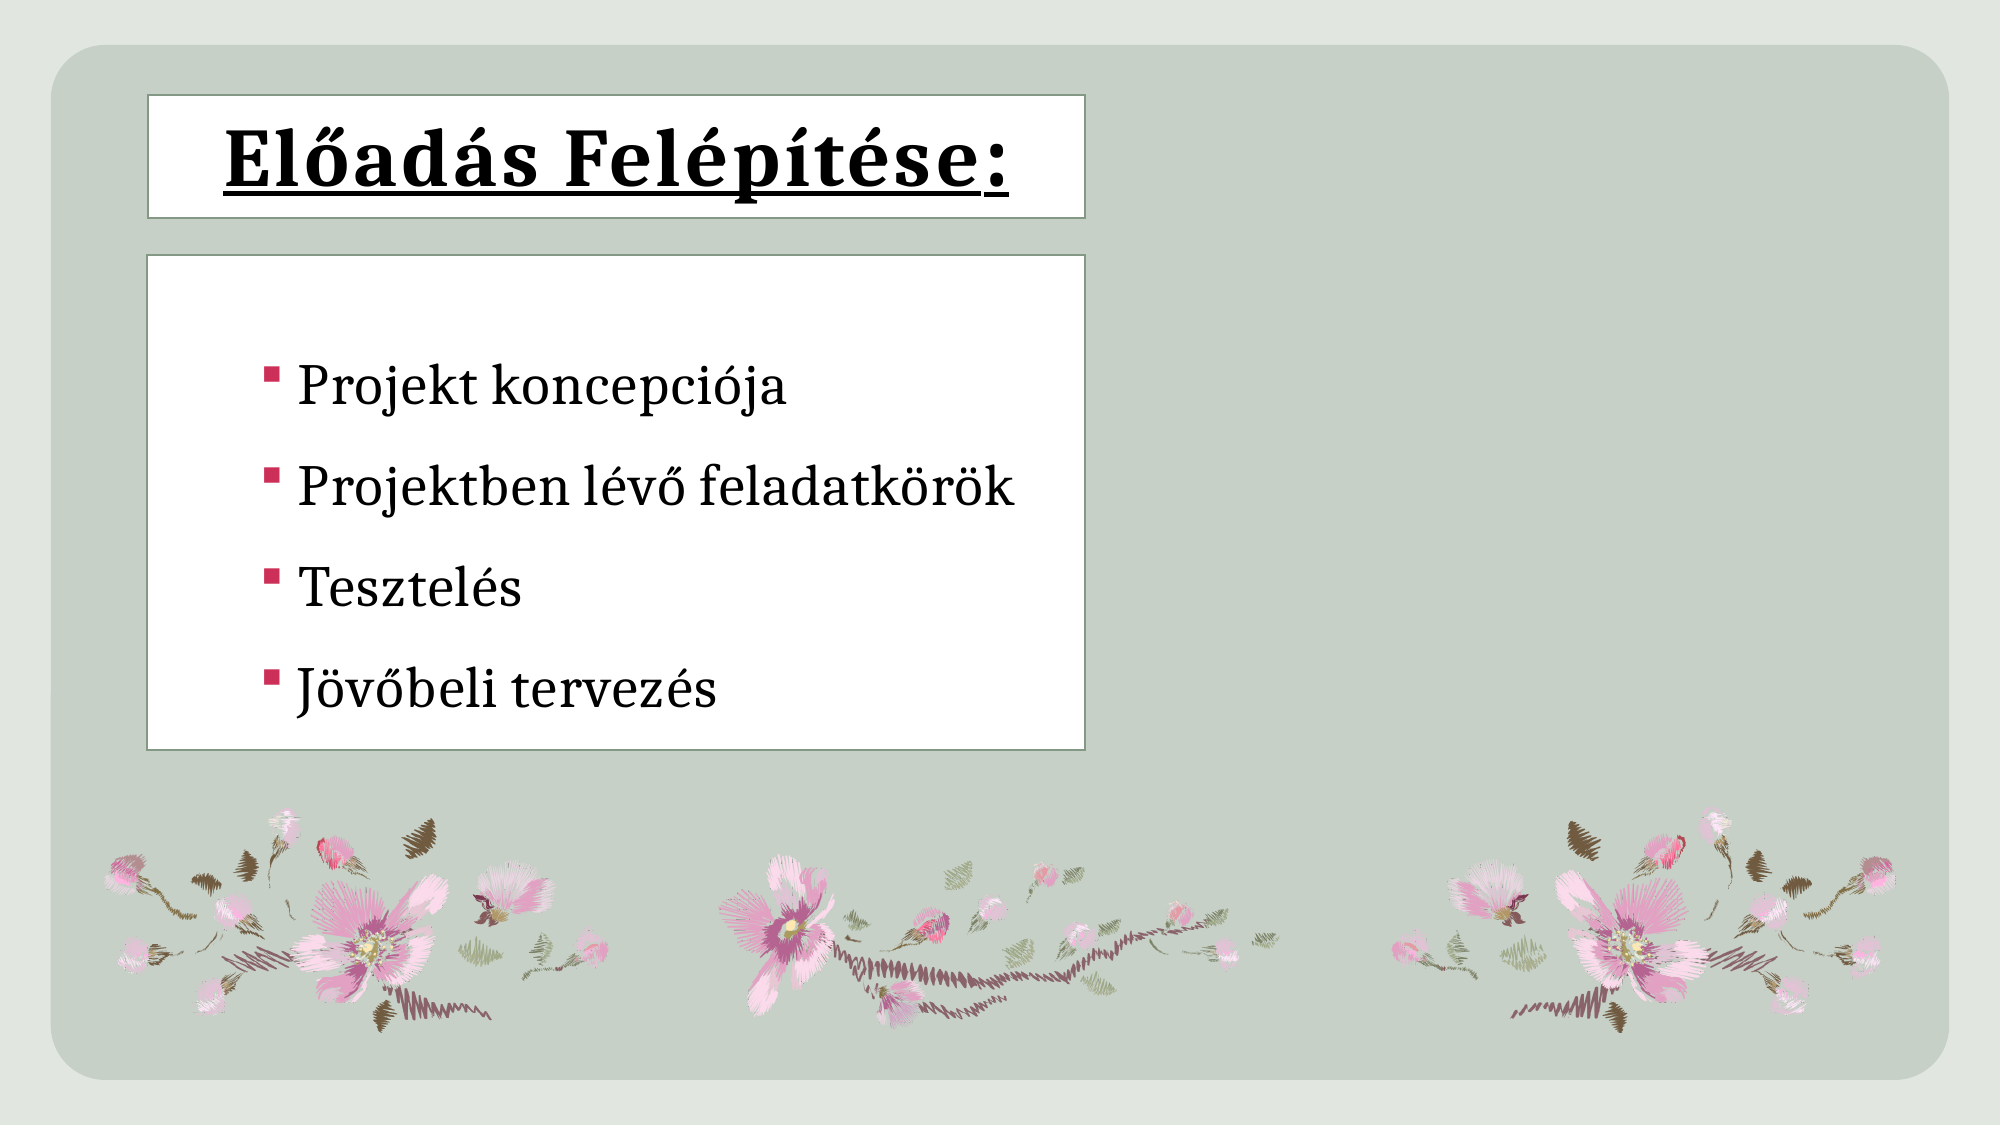

# Előadás Felépítése:

Projekt koncepciója
Projektben lévő feladatkörök
Tesztelés
Jövőbeli tervezés